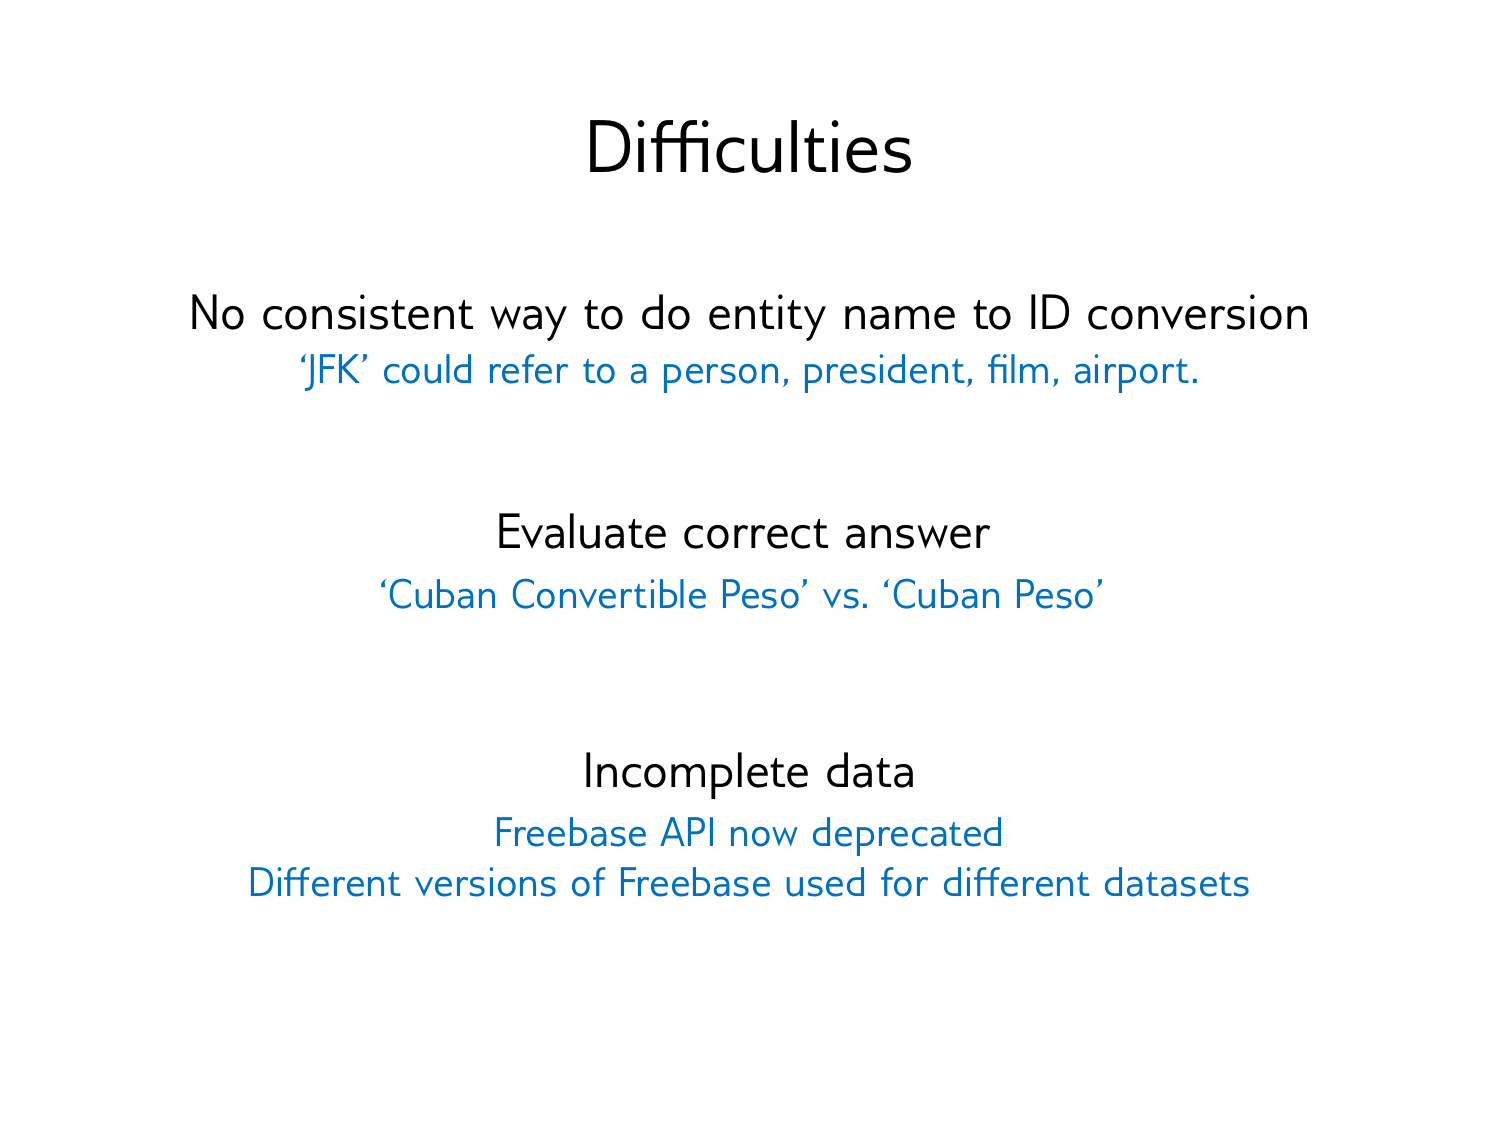

Difficulties
No consistent way to do entity name to ID conversion
‘JFK’ could refer to a person, president, film, airport.
Evaluate correct answer
‘Cuban Convertible Peso’ vs. ‘Cuban Peso’
Incomplete data
Freebase API now deprecated
Different versions of Freebase used for different datasets